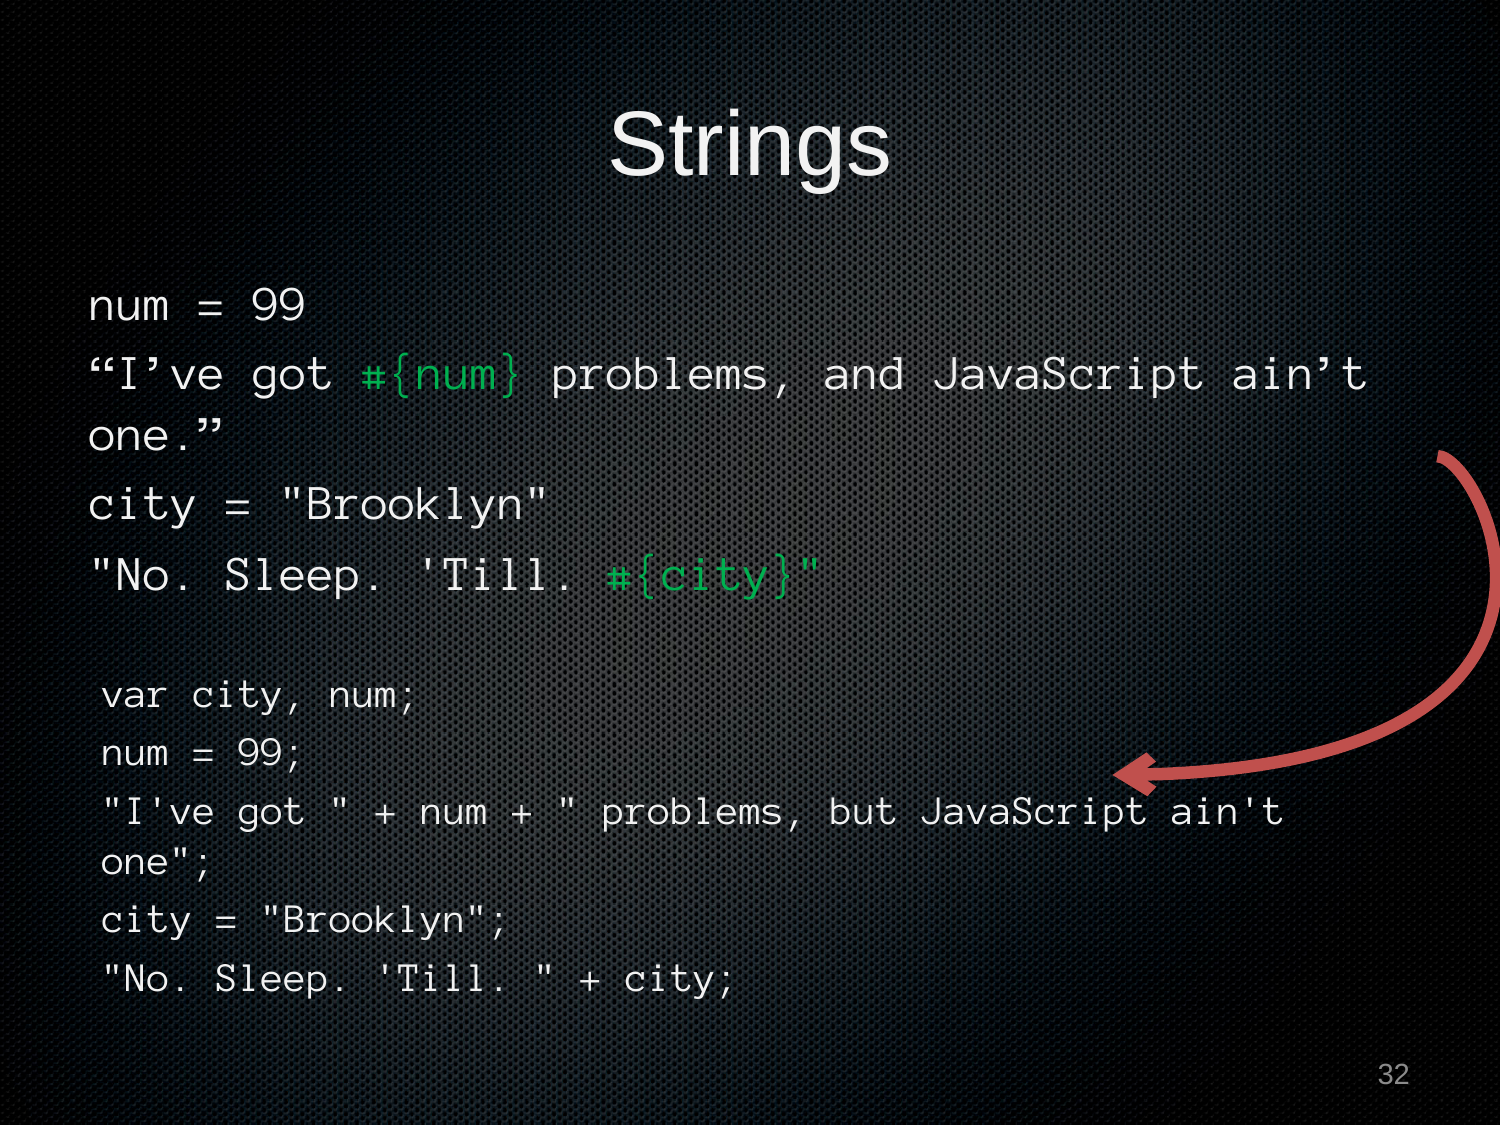

# Strings
num = 99
“I’ve got #{num} problems, and JavaScript ain’t one.”
city = "Brooklyn"
"No. Sleep. 'Till. #{city}"

var city, num;
num = 99;
"I've got " + num + " problems, but JavaScript ain't one";
city = "Brooklyn";
"No. Sleep. 'Till. " + city;
32